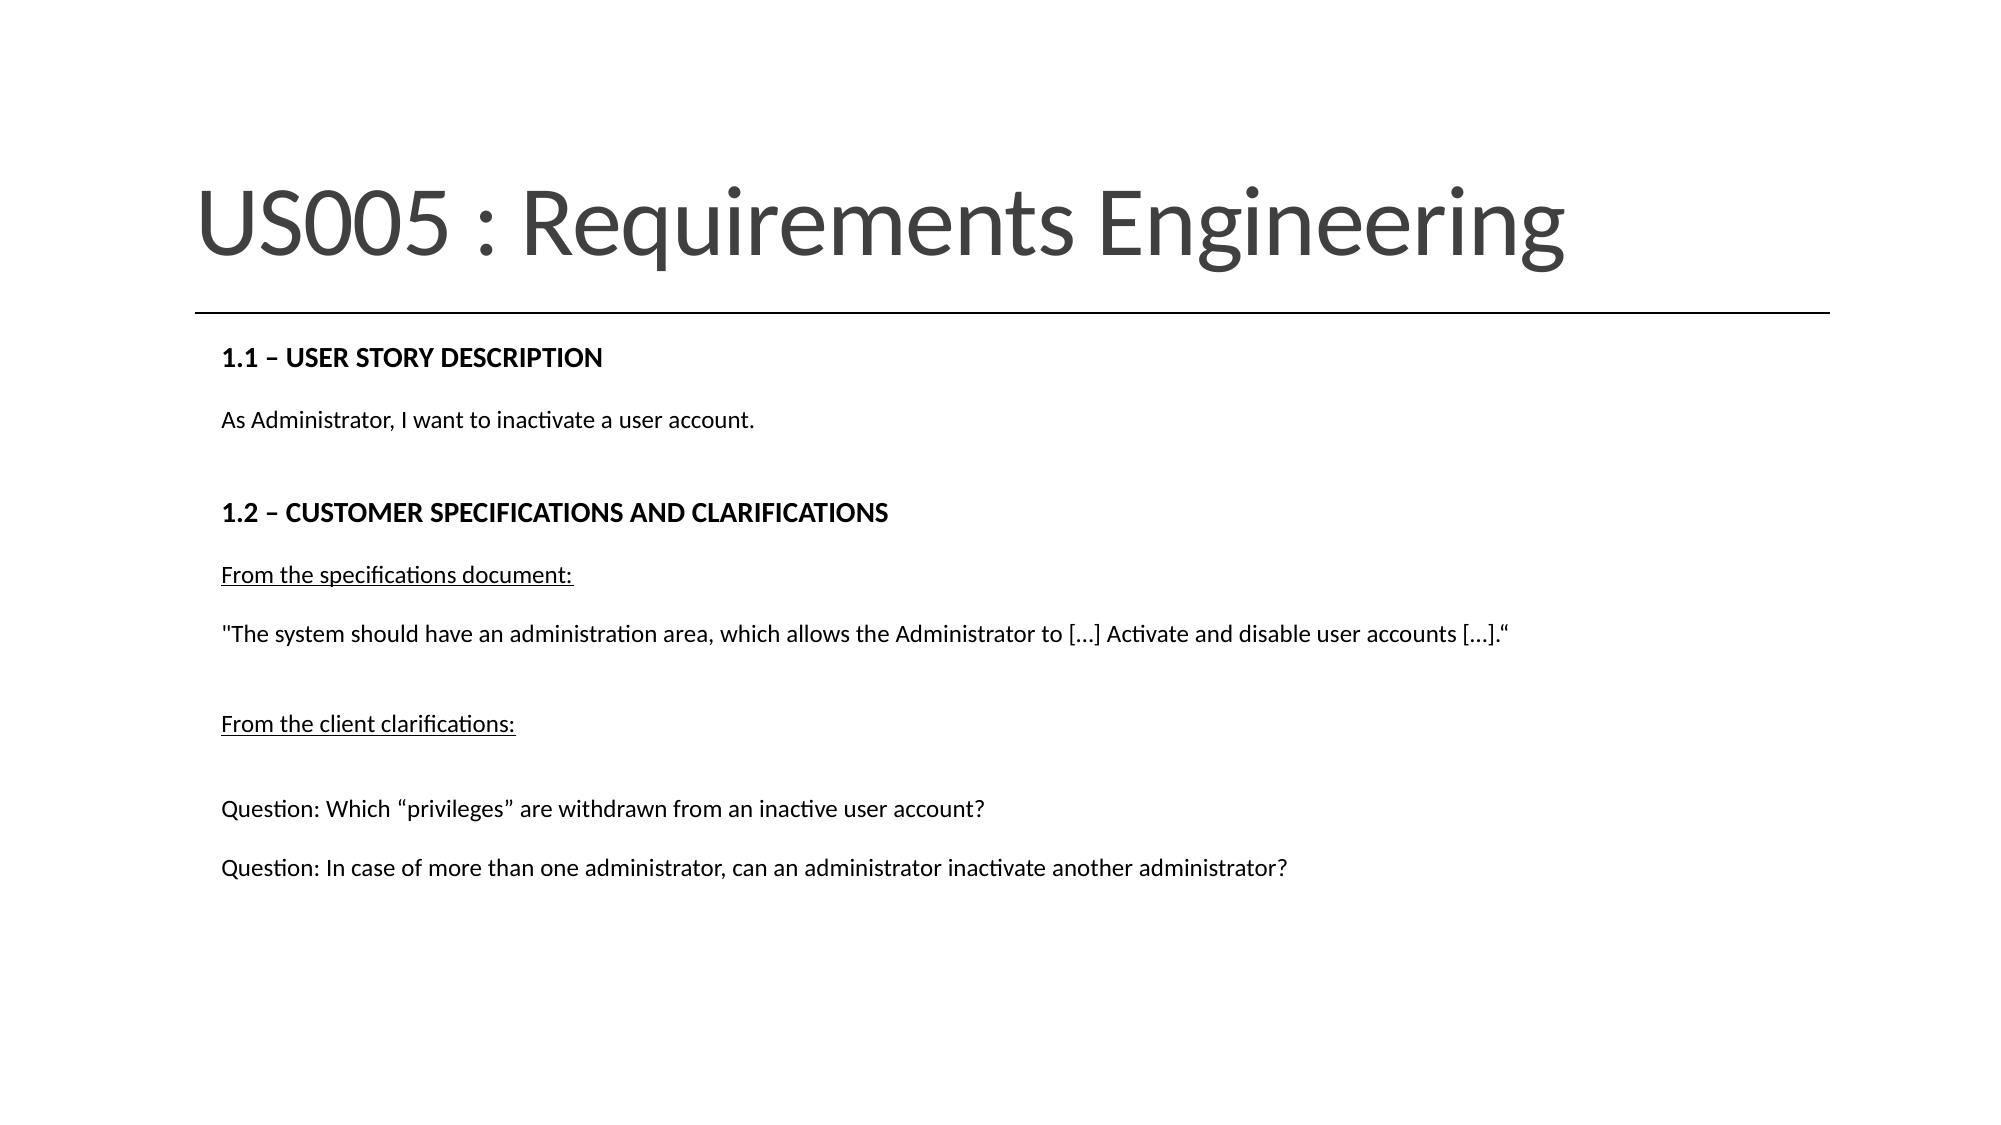

# US005 : Requirements Engineering
1.1 – User Story Description

As Administrator, I want to inactivate a user account.

1.2 – Customer Specifications and Clarifications

From the specifications document:

"The system should have an administration area, which allows the Administrator to […] Activate and disable user accounts […].“

From the client clarifications:

Question: Which “privileges” are withdrawn from an inactive user account?
Question: In case of more than one administrator, can an administrator inactivate another administrator?